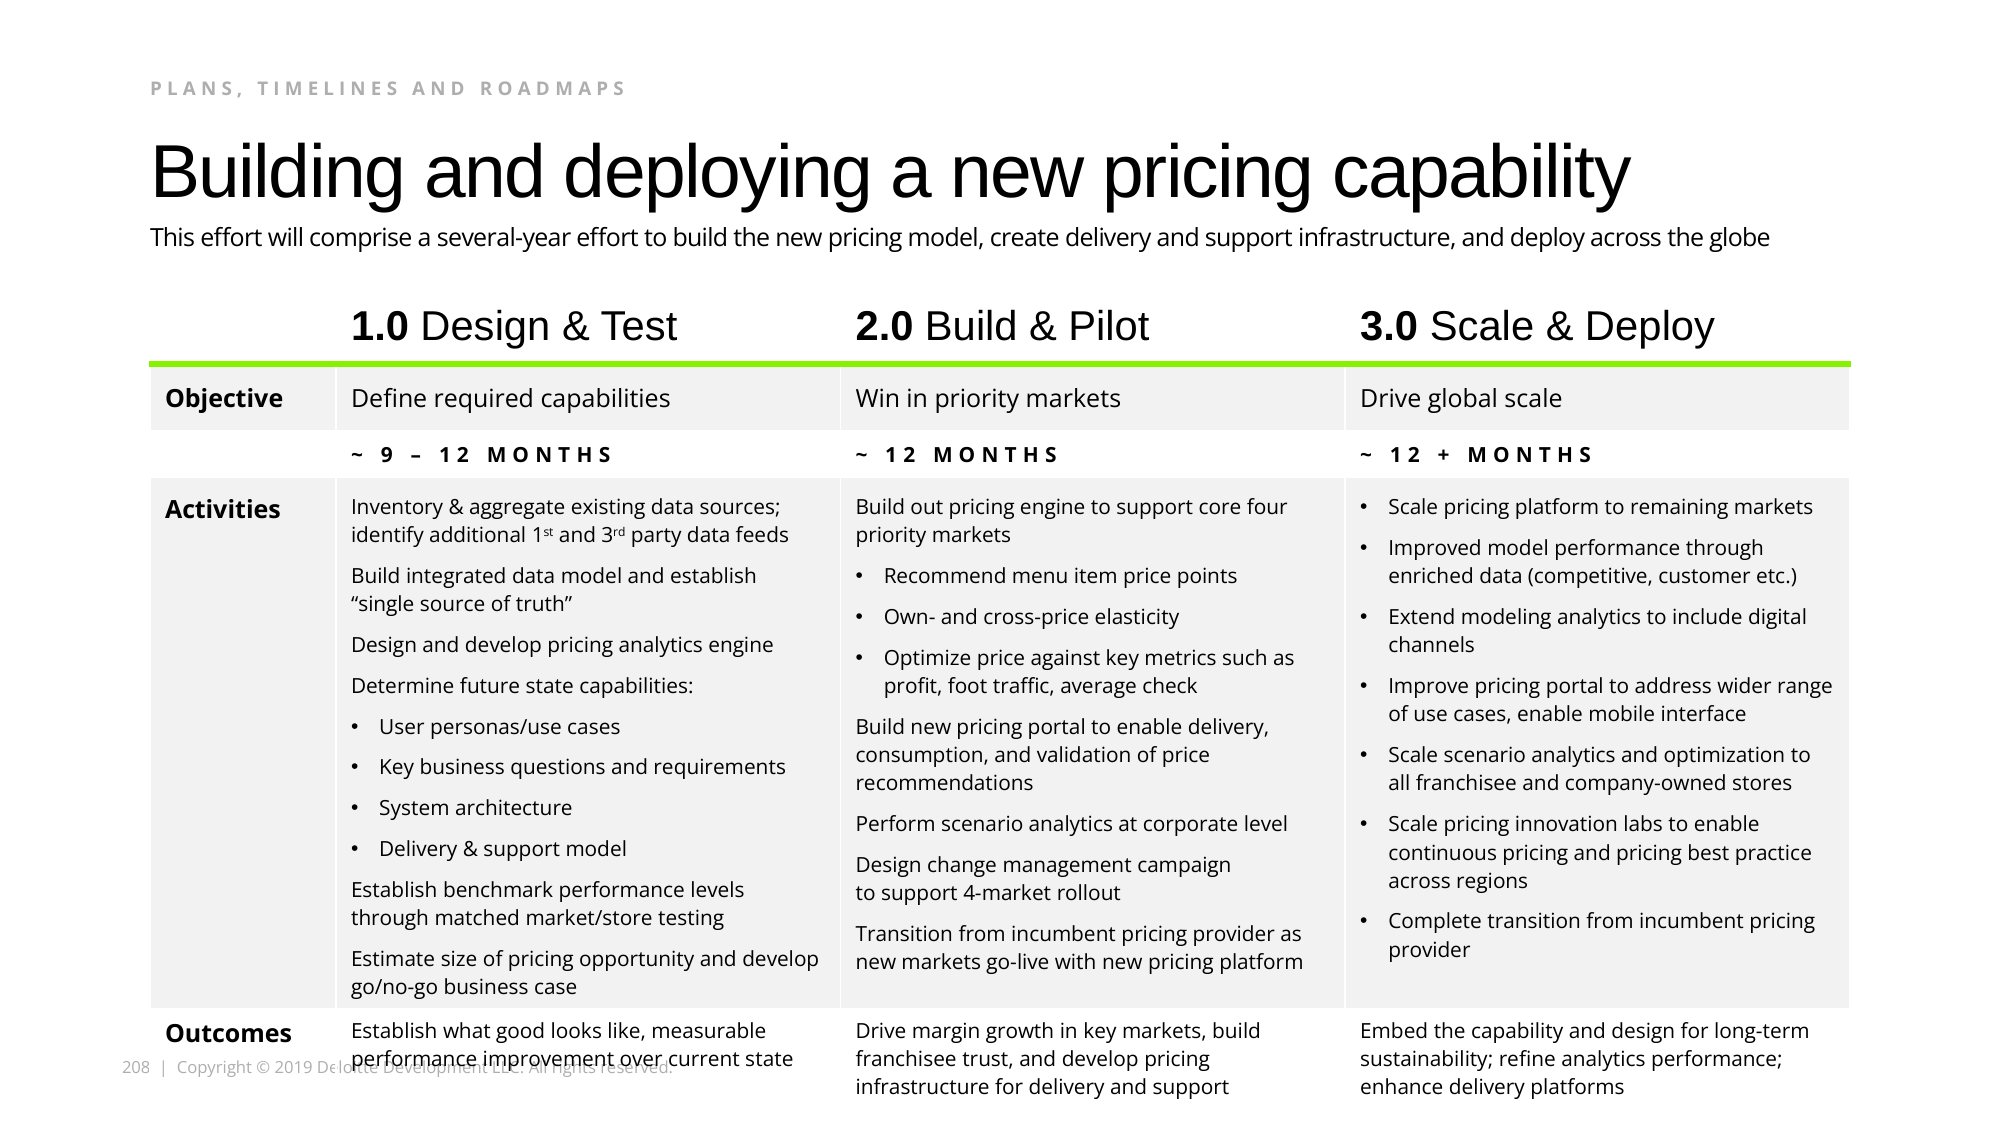

Plans, timelines and roadmaps
# Building and deploying a new pricing capability
This effort will comprise a several-year effort to build the new pricing model, create delivery and support infrastructure, and deploy across the globe
|  | 1.0 Design & Test | 2.0 Build & Pilot | 3.0 Scale & Deploy |
| --- | --- | --- | --- |
| Objective | Define required capabilities | Win in priority markets | Drive global scale |
|  | ~ 9 – 12 MONTHS | ~ 12 MONTHS | ~ 12 + MONTHS |
| Activities | Inventory & aggregate existing data sources; identify additional 1st and 3rd party data feeds Build integrated data model and establish “single source of truth” Design and develop pricing analytics engine Determine future state capabilities: User personas/use cases Key business questions and requirements System architecture Delivery & support model Establish benchmark performance levels through matched market/store testing Estimate size of pricing opportunity and develop go/no-go business case | Build out pricing engine to support core four priority markets Recommend menu item price points Own- and cross-price elasticity Optimize price against key metrics such as profit, foot traffic, average check Build new pricing portal to enable delivery, consumption, and validation of price recommendations Perform scenario analytics at corporate level Design change management campaign to support 4-market rollout Transition from incumbent pricing provider as new markets go-live with new pricing platform | Scale pricing platform to remaining markets Improved model performance through enriched data (competitive, customer etc.) Extend modeling analytics to include digital channels Improve pricing portal to address wider range of use cases, enable mobile interface Scale scenario analytics and optimization to all franchisee and company-owned stores Scale pricing innovation labs to enable continuous pricing and pricing best practice across regions Complete transition from incumbent pricing provider |
| Outcomes | Establish what good looks like, measurable performance improvement over current state | Drive margin growth in key markets, build franchisee trust, and develop pricing infrastructure for delivery and support | Embed the capability and design for long-term sustainability; refine analytics performance; enhance delivery platforms |